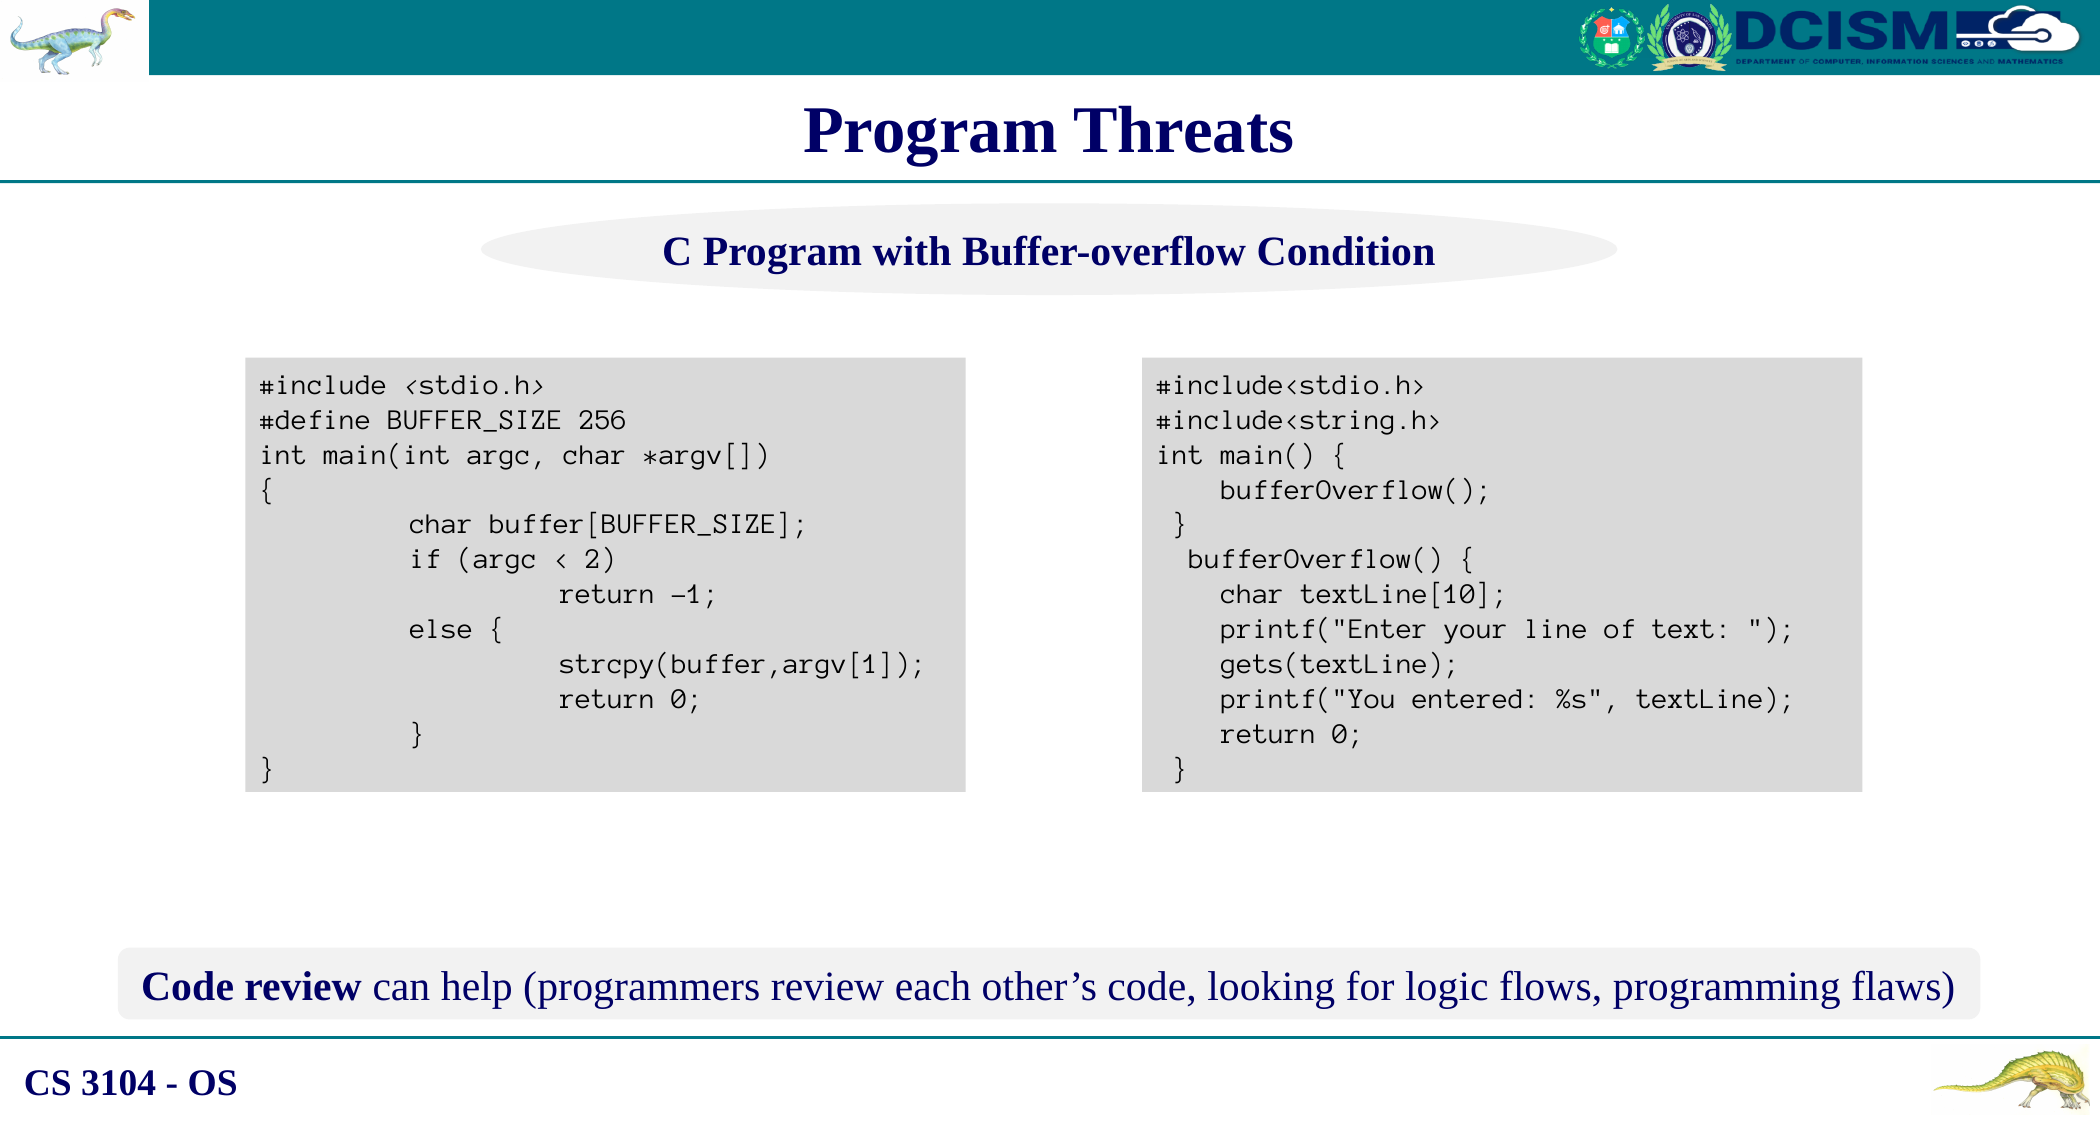

Program Threats
C Program with Buffer-overflow Condition
#include <stdio.h>
#define BUFFER_SIZE 256
int main(int argc, char *argv[])
{
	char buffer[BUFFER_SIZE];
	if (argc < 2)
		return -1;
	else {
		strcpy(buffer,argv[1]);
		return 0;
	}
}
#include<stdio.h>
#include<string.h>
int main() {
    bufferOverflow();
 }
  bufferOverflow() {
    char textLine[10];
    printf("Enter your line of text: ");
    gets(textLine);
    printf("You entered: %s", textLine);
    return 0;
 }
Code review can help (programmers review each other’s code, looking for logic flows, programming flaws)